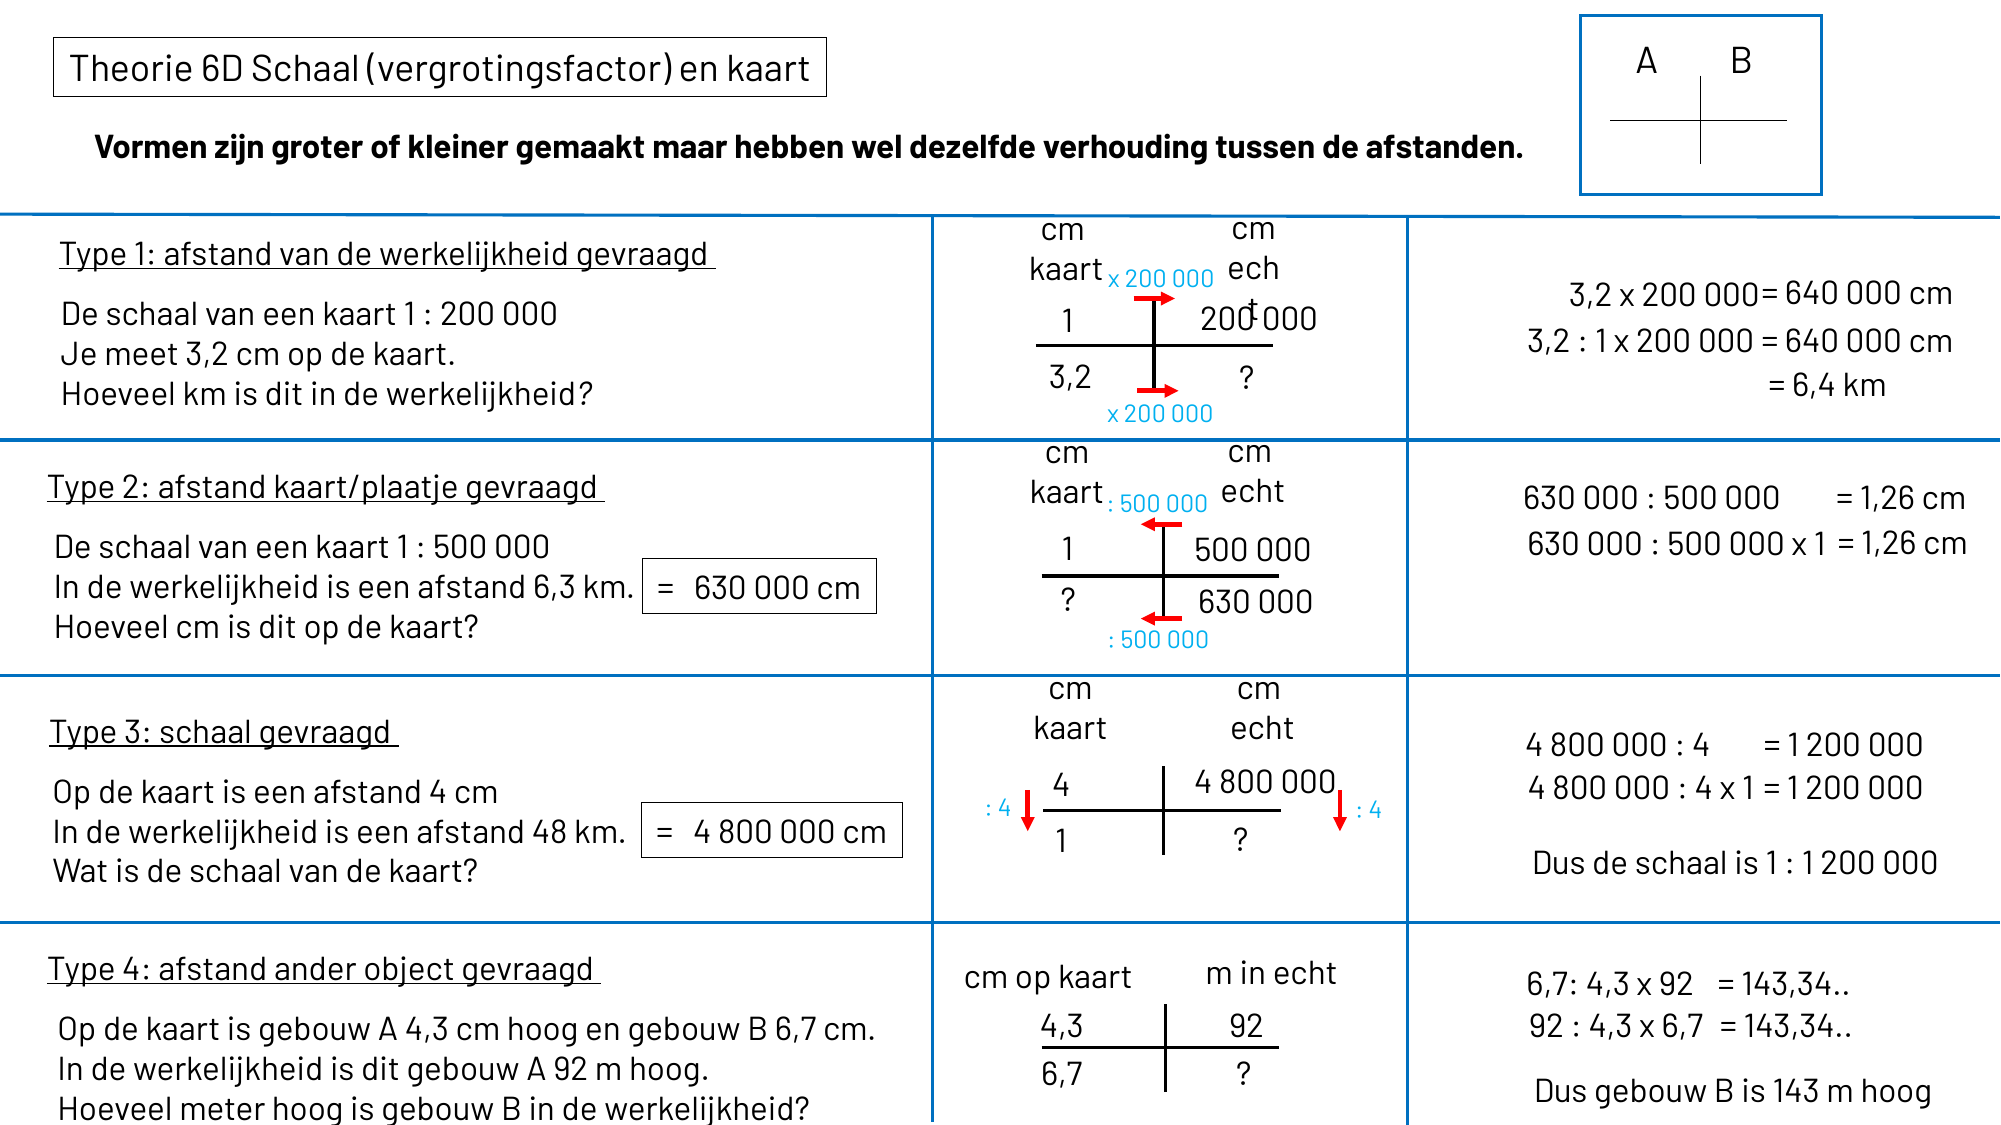

A
B
Theorie 6D Schaal (vergrotingsfactor) en kaart
Vormen zijn groter of kleiner gemaakt maar hebben wel dezelfde verhouding tussen de afstanden.
cm
echt
cm
kaart
Type 1: afstand van de werkelijkheid gevraagd
x 200 000
= 640 000 cm
3,2 x 200 000
De schaal van een kaart 1 : 200 000
Je meet 3,2 cm op de kaart.
Hoeveel km is dit in de werkelijkheid?
200 000
1
= 640 000 cm
3,2 : 1 x 200 000
  3,2
?
= 6,4 km
x 200 000
cm
echt
cm
kaart
Type 2: afstand kaart/plaatje gevraagd
630 000 : 500 000
= 1,26 cm
: 500 000
= 1,26 cm
630 000 : 500 000 x 1
De schaal van een kaart 1 : 500 000
In de werkelijkheid is een afstand 6,3 km.
Hoeveel cm is dit op de kaart?
1
500 000
=   630 000 cm
?
 630 000
: 500 000
cm
echt
cm
kaart
Type 3: schaal gevraagd
4 800 000 : 4
= 1 200 000
4 800 000
4
4 800 000 : 4 x 1
= 1 200 000
Op de kaart is een afstand 4 cm
In de werkelijkheid is een afstand 48 km.
Wat is de schaal van de kaart?
: 4
: 4
=   4 800 000 cm
?
1
Dus de schaal is 1 : 1 200 000
Type 4: afstand ander object gevraagd
m in echt
cm op kaart
6,7: 4,3 x 92
= 143,34..
4,3
92
92 : 4,3 x 6,7
= 143,34..
Op de kaart is gebouw A 4,3 cm hoog en gebouw B 6,7 cm.
In de werkelijkheid is dit gebouw A 92 m hoog.
Hoeveel meter hoog is gebouw B in de werkelijkheid?

6,7
?
Dus gebouw B is 143 m hoog